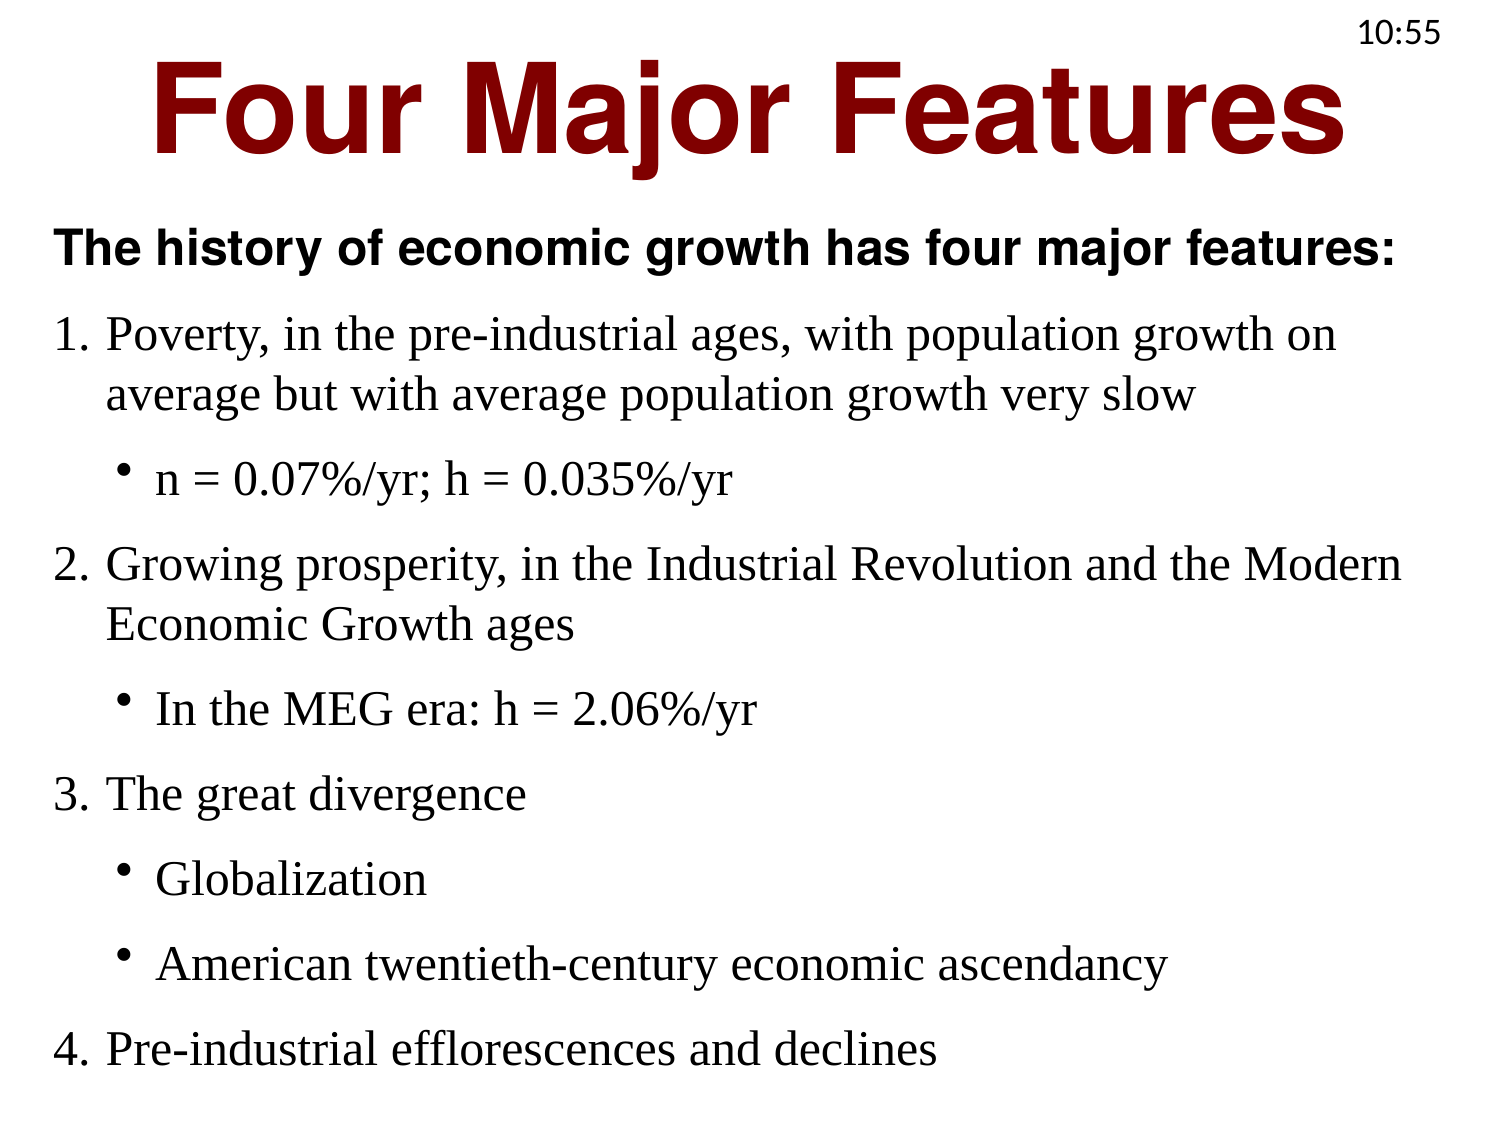

10:55
Four Major Features
The history of economic growth has four major features:
Poverty, in the pre-industrial ages, with population growth on average but with average population growth very slow
n = 0.07%/yr; h = 0.035%/yr
Growing prosperity, in the Industrial Revolution and the Modern Economic Growth ages
In the MEG era: h = 2.06%/yr
The great divergence
Globalization
American twentieth-century economic ascendancy
Pre-industrial efflorescences and declines